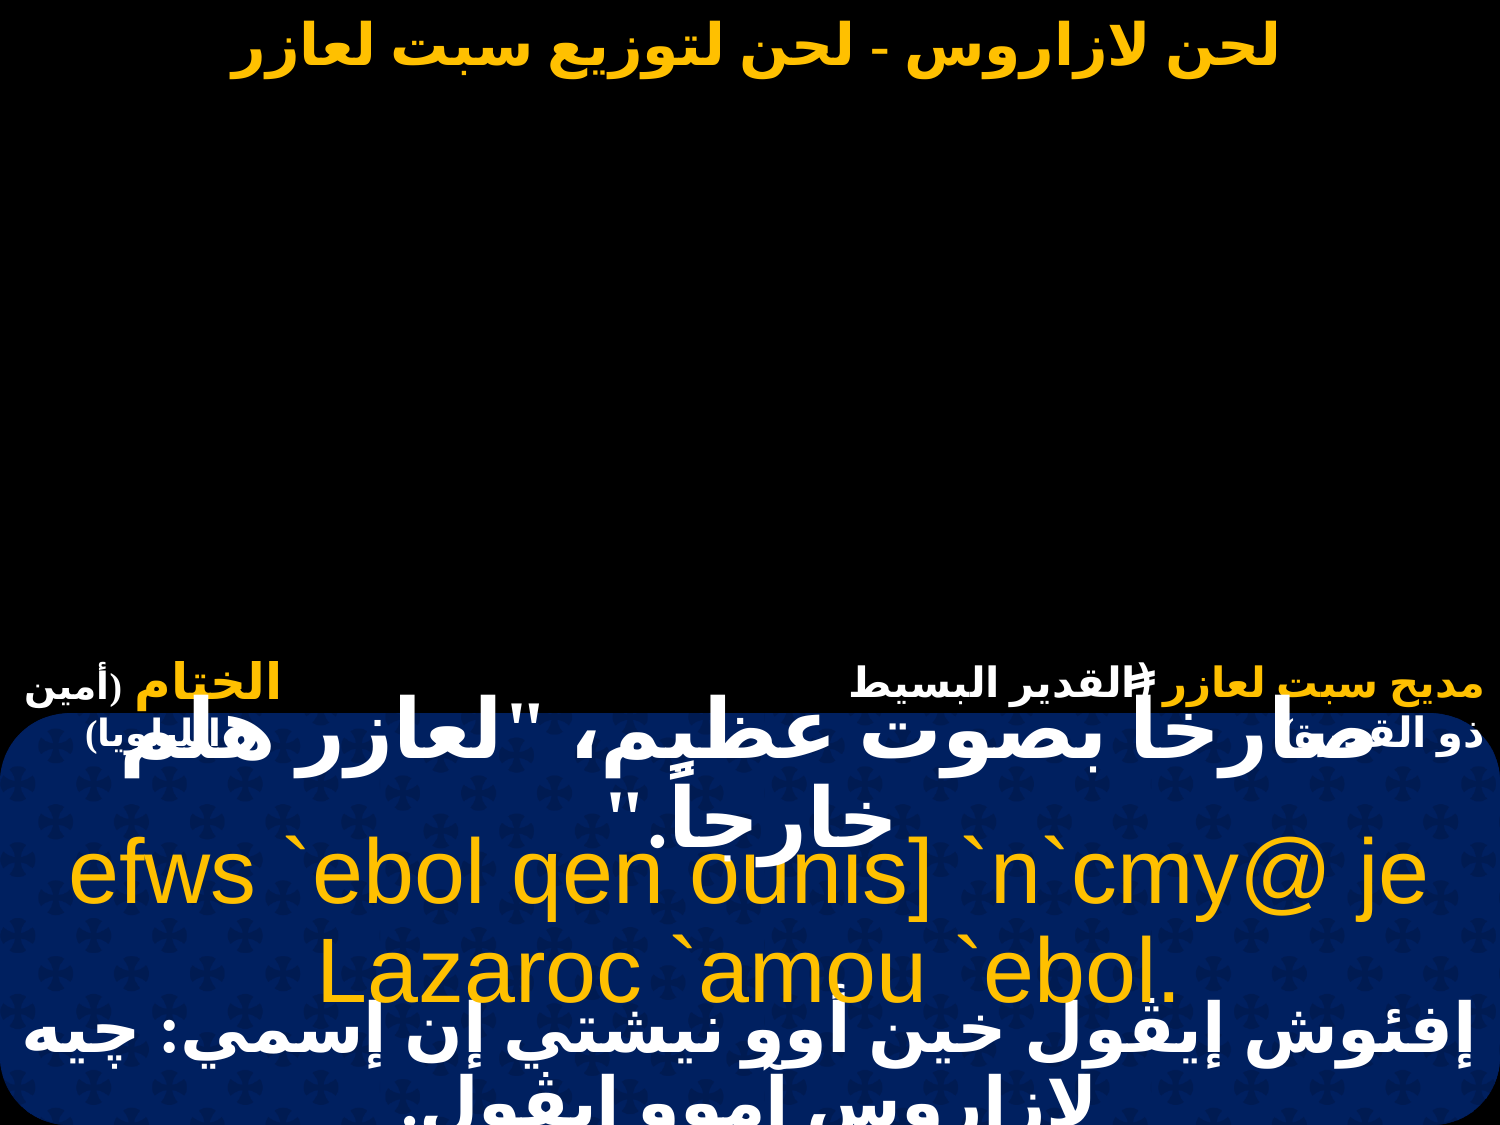

#
صارخاً بصوت عظيم، "لعازر هلم خارجاً."
efws `ebol qen ounis] `n`cmy@ je Lazaroc `amou `ebol.
إفئوش إيڤول خين أوو نيشتي إن إسمي: چيه لازاروس آموو إيڤول.